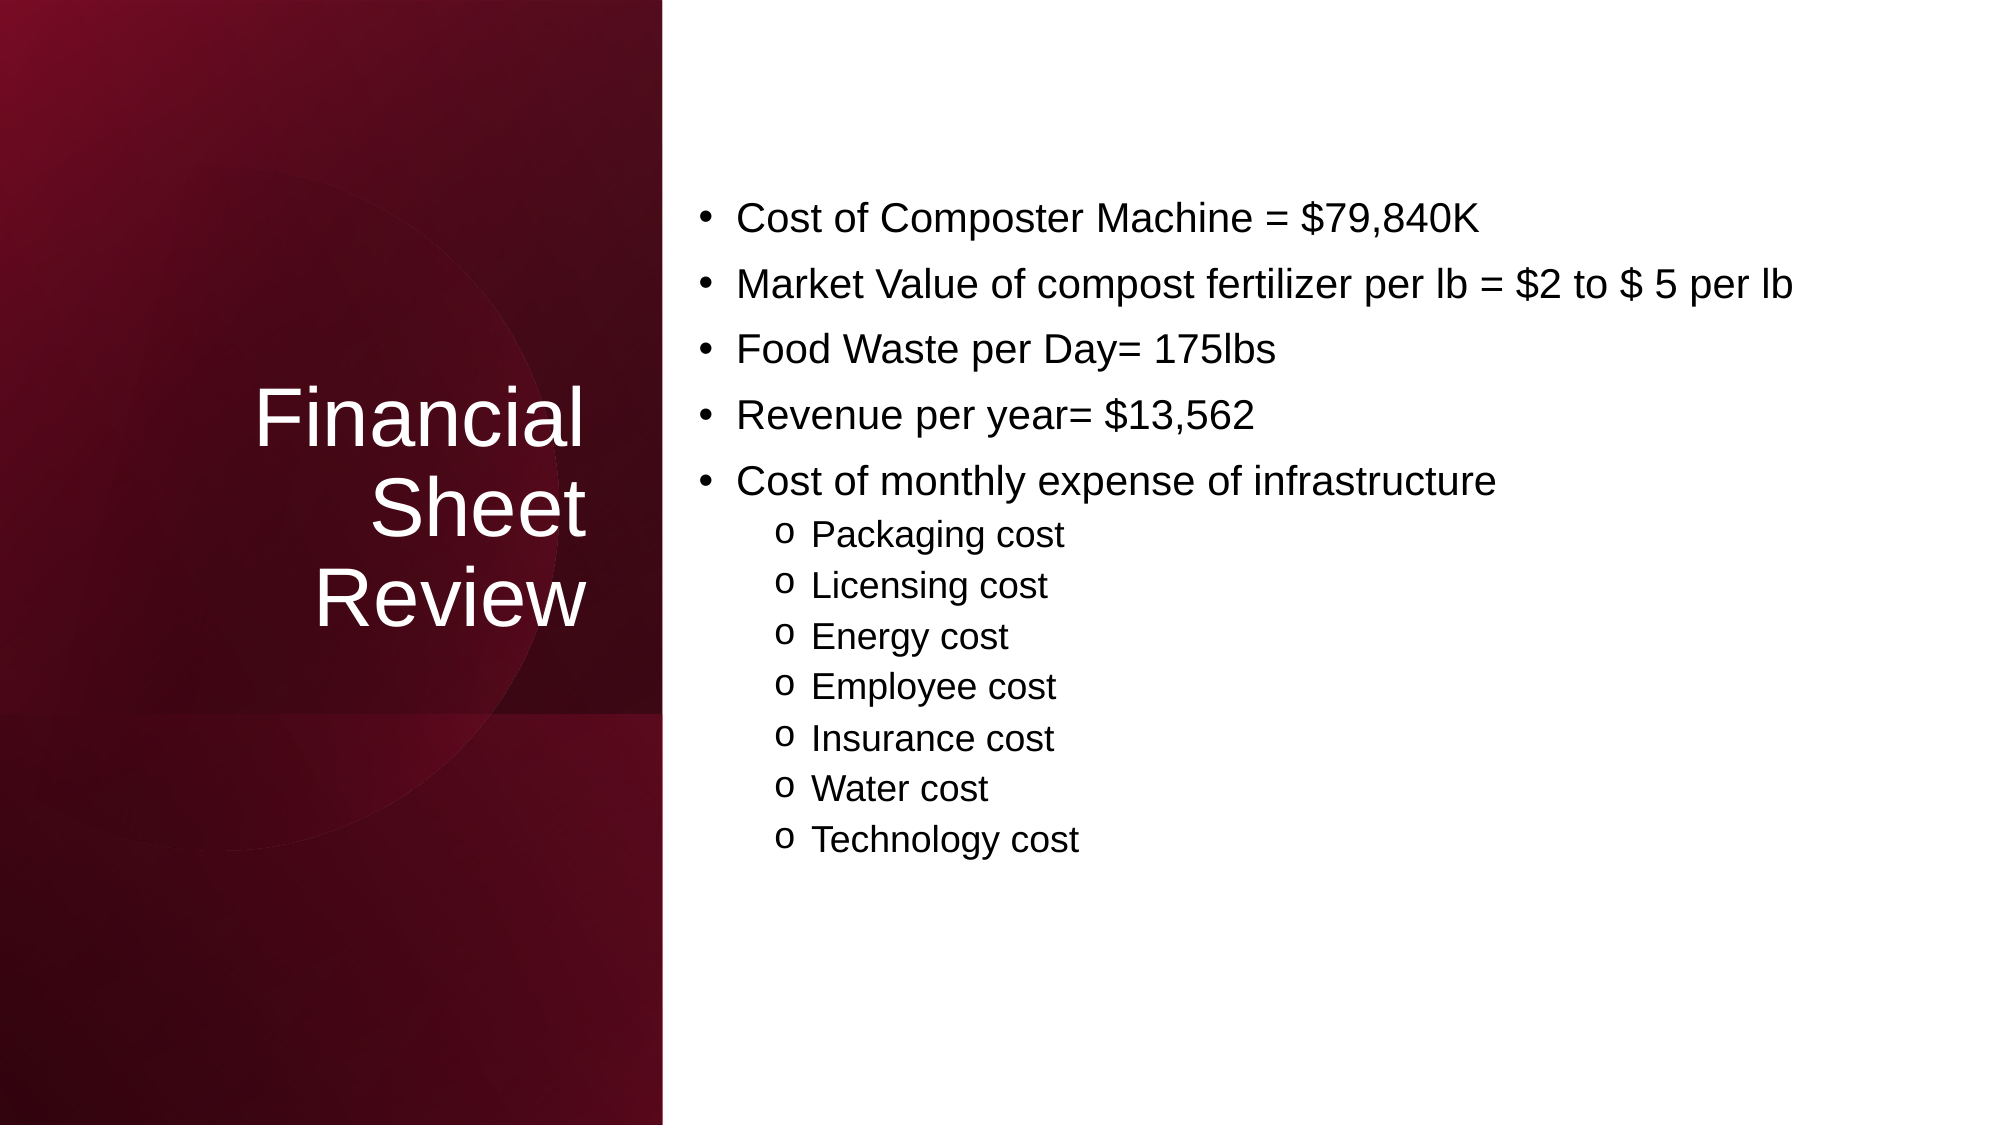

# Financial Sheet Review

Cost of Composter Machine = $79,840K
Market Value of compost fertilizer per lb = $2 to $ 5 per lb
Food Waste per Day= 175lbs
Revenue per year= $13,562
Cost of monthly expense of infrastructure
Packaging cost
Licensing cost
Energy cost
Employee cost
Insurance cost
Water cost
Technology cost